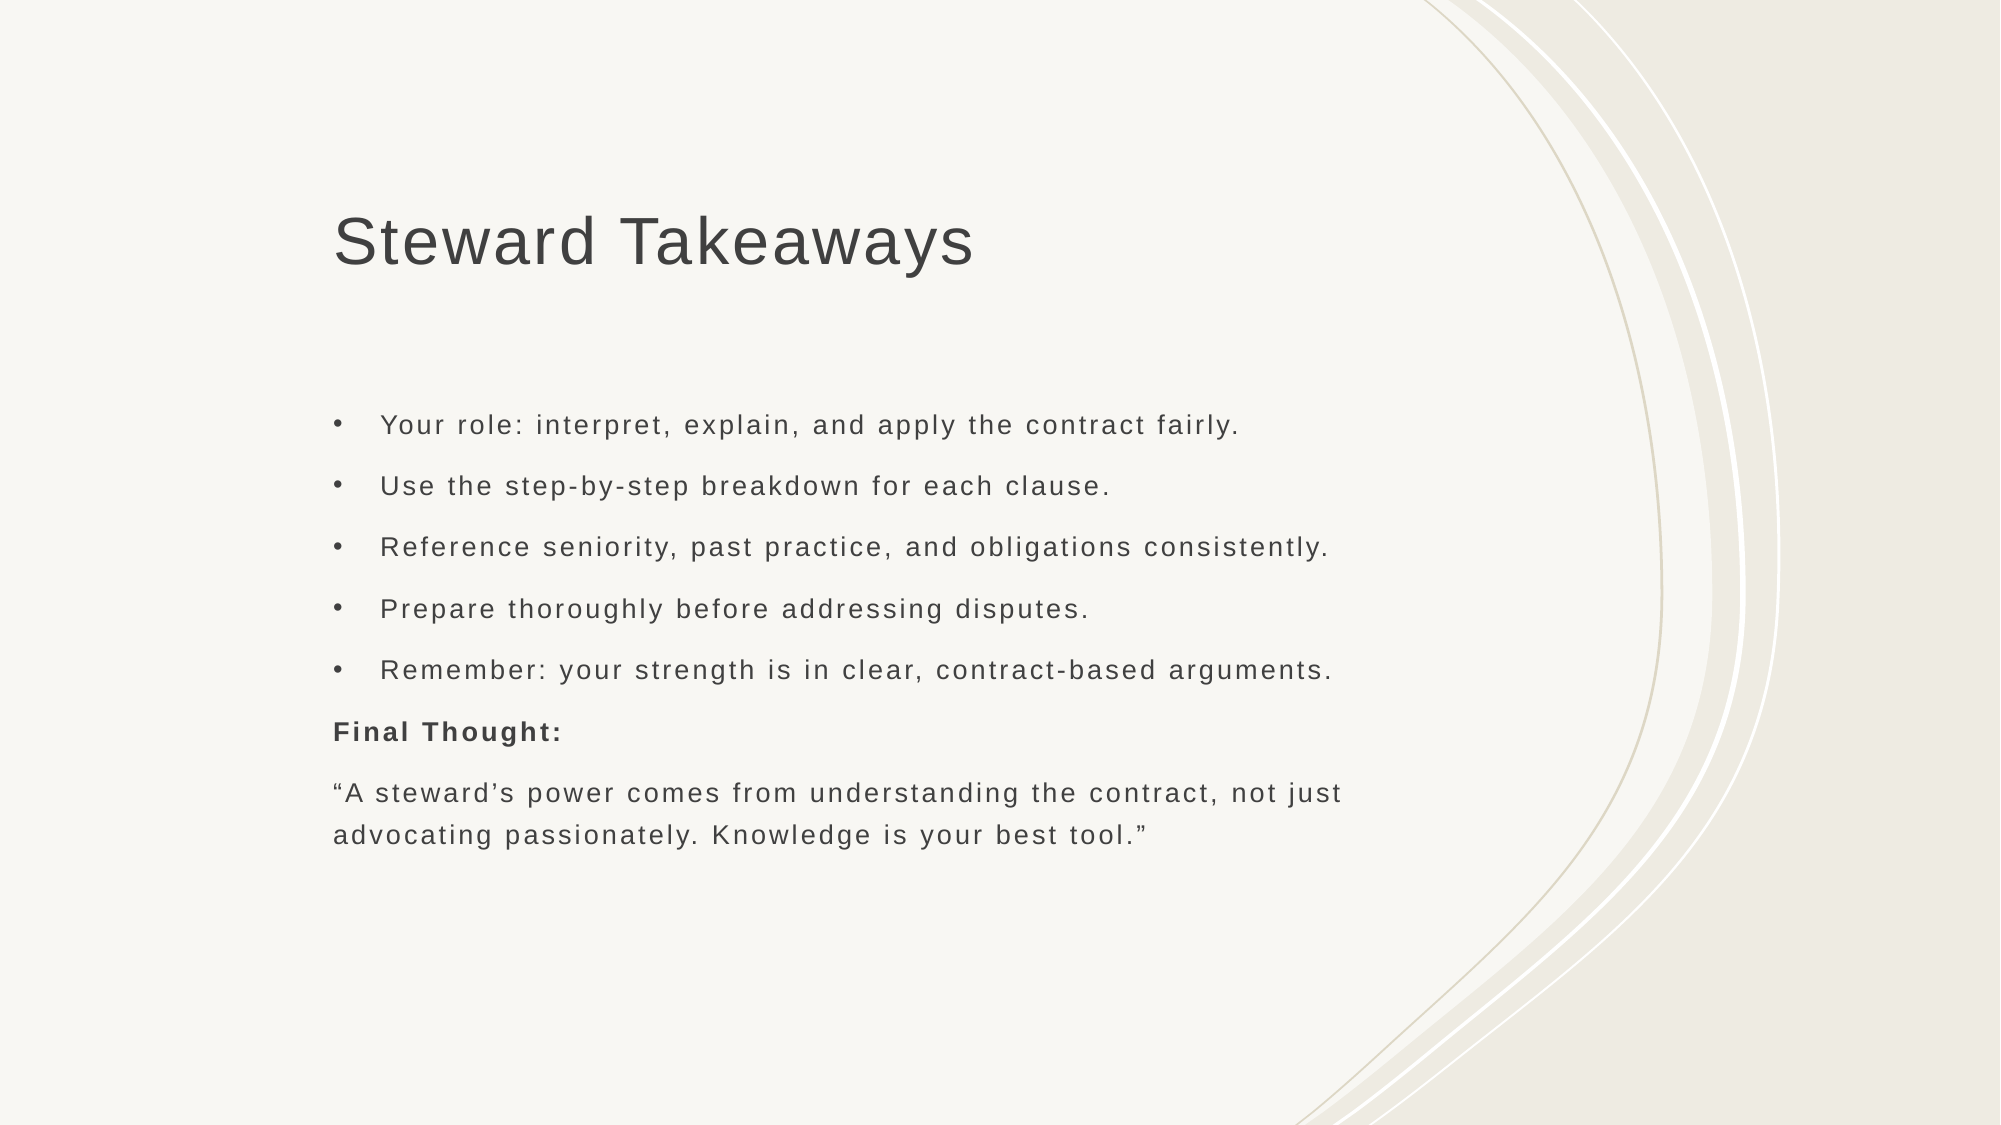

# Steward Takeaways
Your role: interpret, explain, and apply the contract fairly.
Use the step-by-step breakdown for each clause.
Reference seniority, past practice, and obligations consistently.
Prepare thoroughly before addressing disputes.
Remember: your strength is in clear, contract-based arguments.
Final Thought:
“A steward’s power comes from understanding the contract, not just advocating passionately. Knowledge is your best tool.”